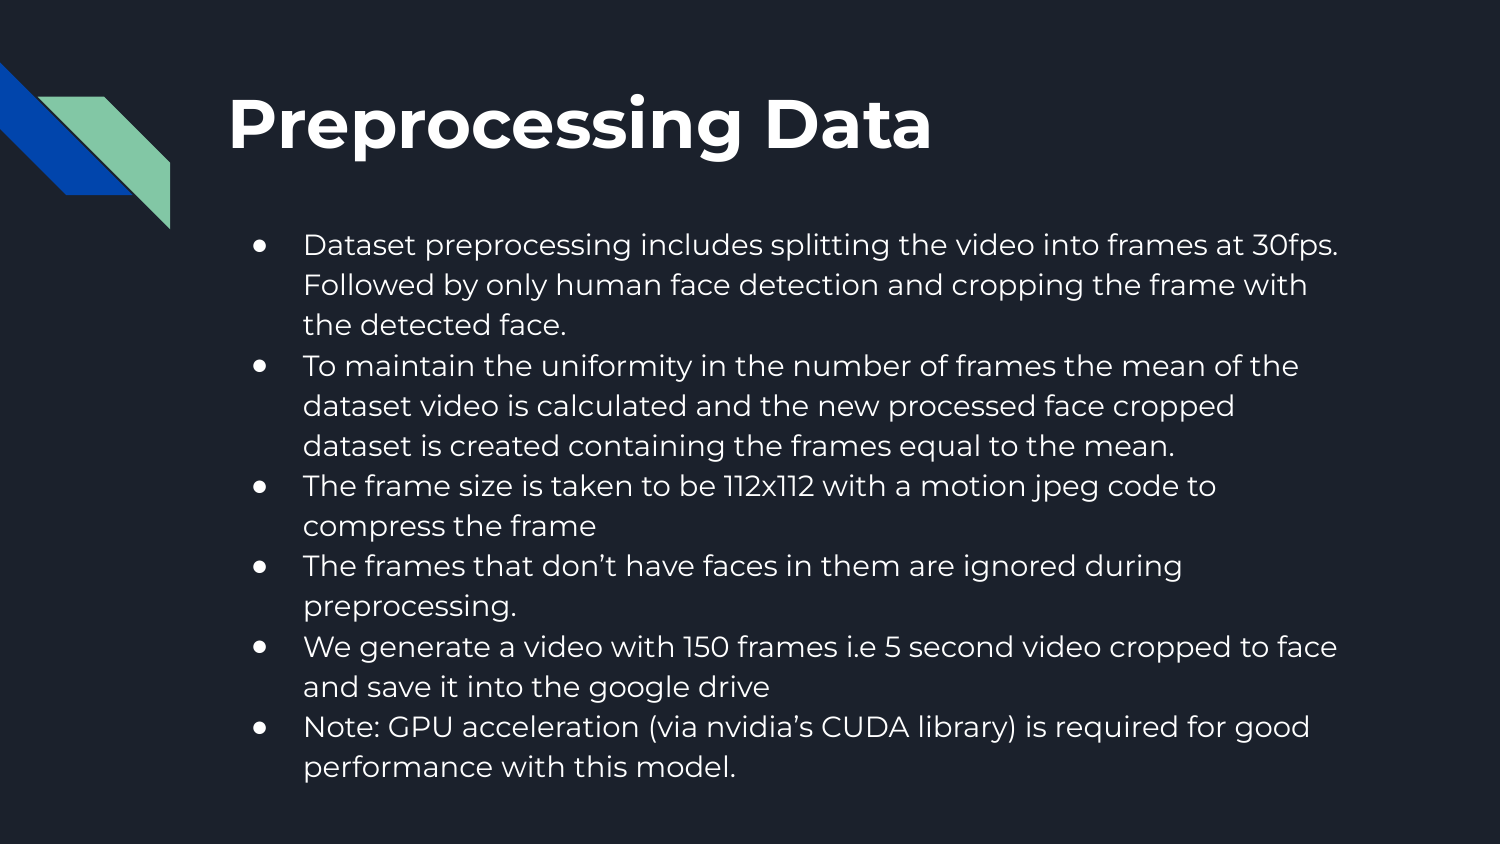

# Preprocessing Data
Dataset preprocessing includes splitting the video into frames at 30fps. Followed by only human face detection and cropping the frame with the detected face.
To maintain the uniformity in the number of frames the mean of the dataset video is calculated and the new processed face cropped dataset is created containing the frames equal to the mean.
The frame size is taken to be 112x112 with a motion jpeg code to compress the frame
The frames that don’t have faces in them are ignored during preprocessing.
We generate a video with 150 frames i.e 5 second video cropped to face and save it into the google drive
Note: GPU acceleration (via nvidia’s CUDA library) is required for good performance with this model.